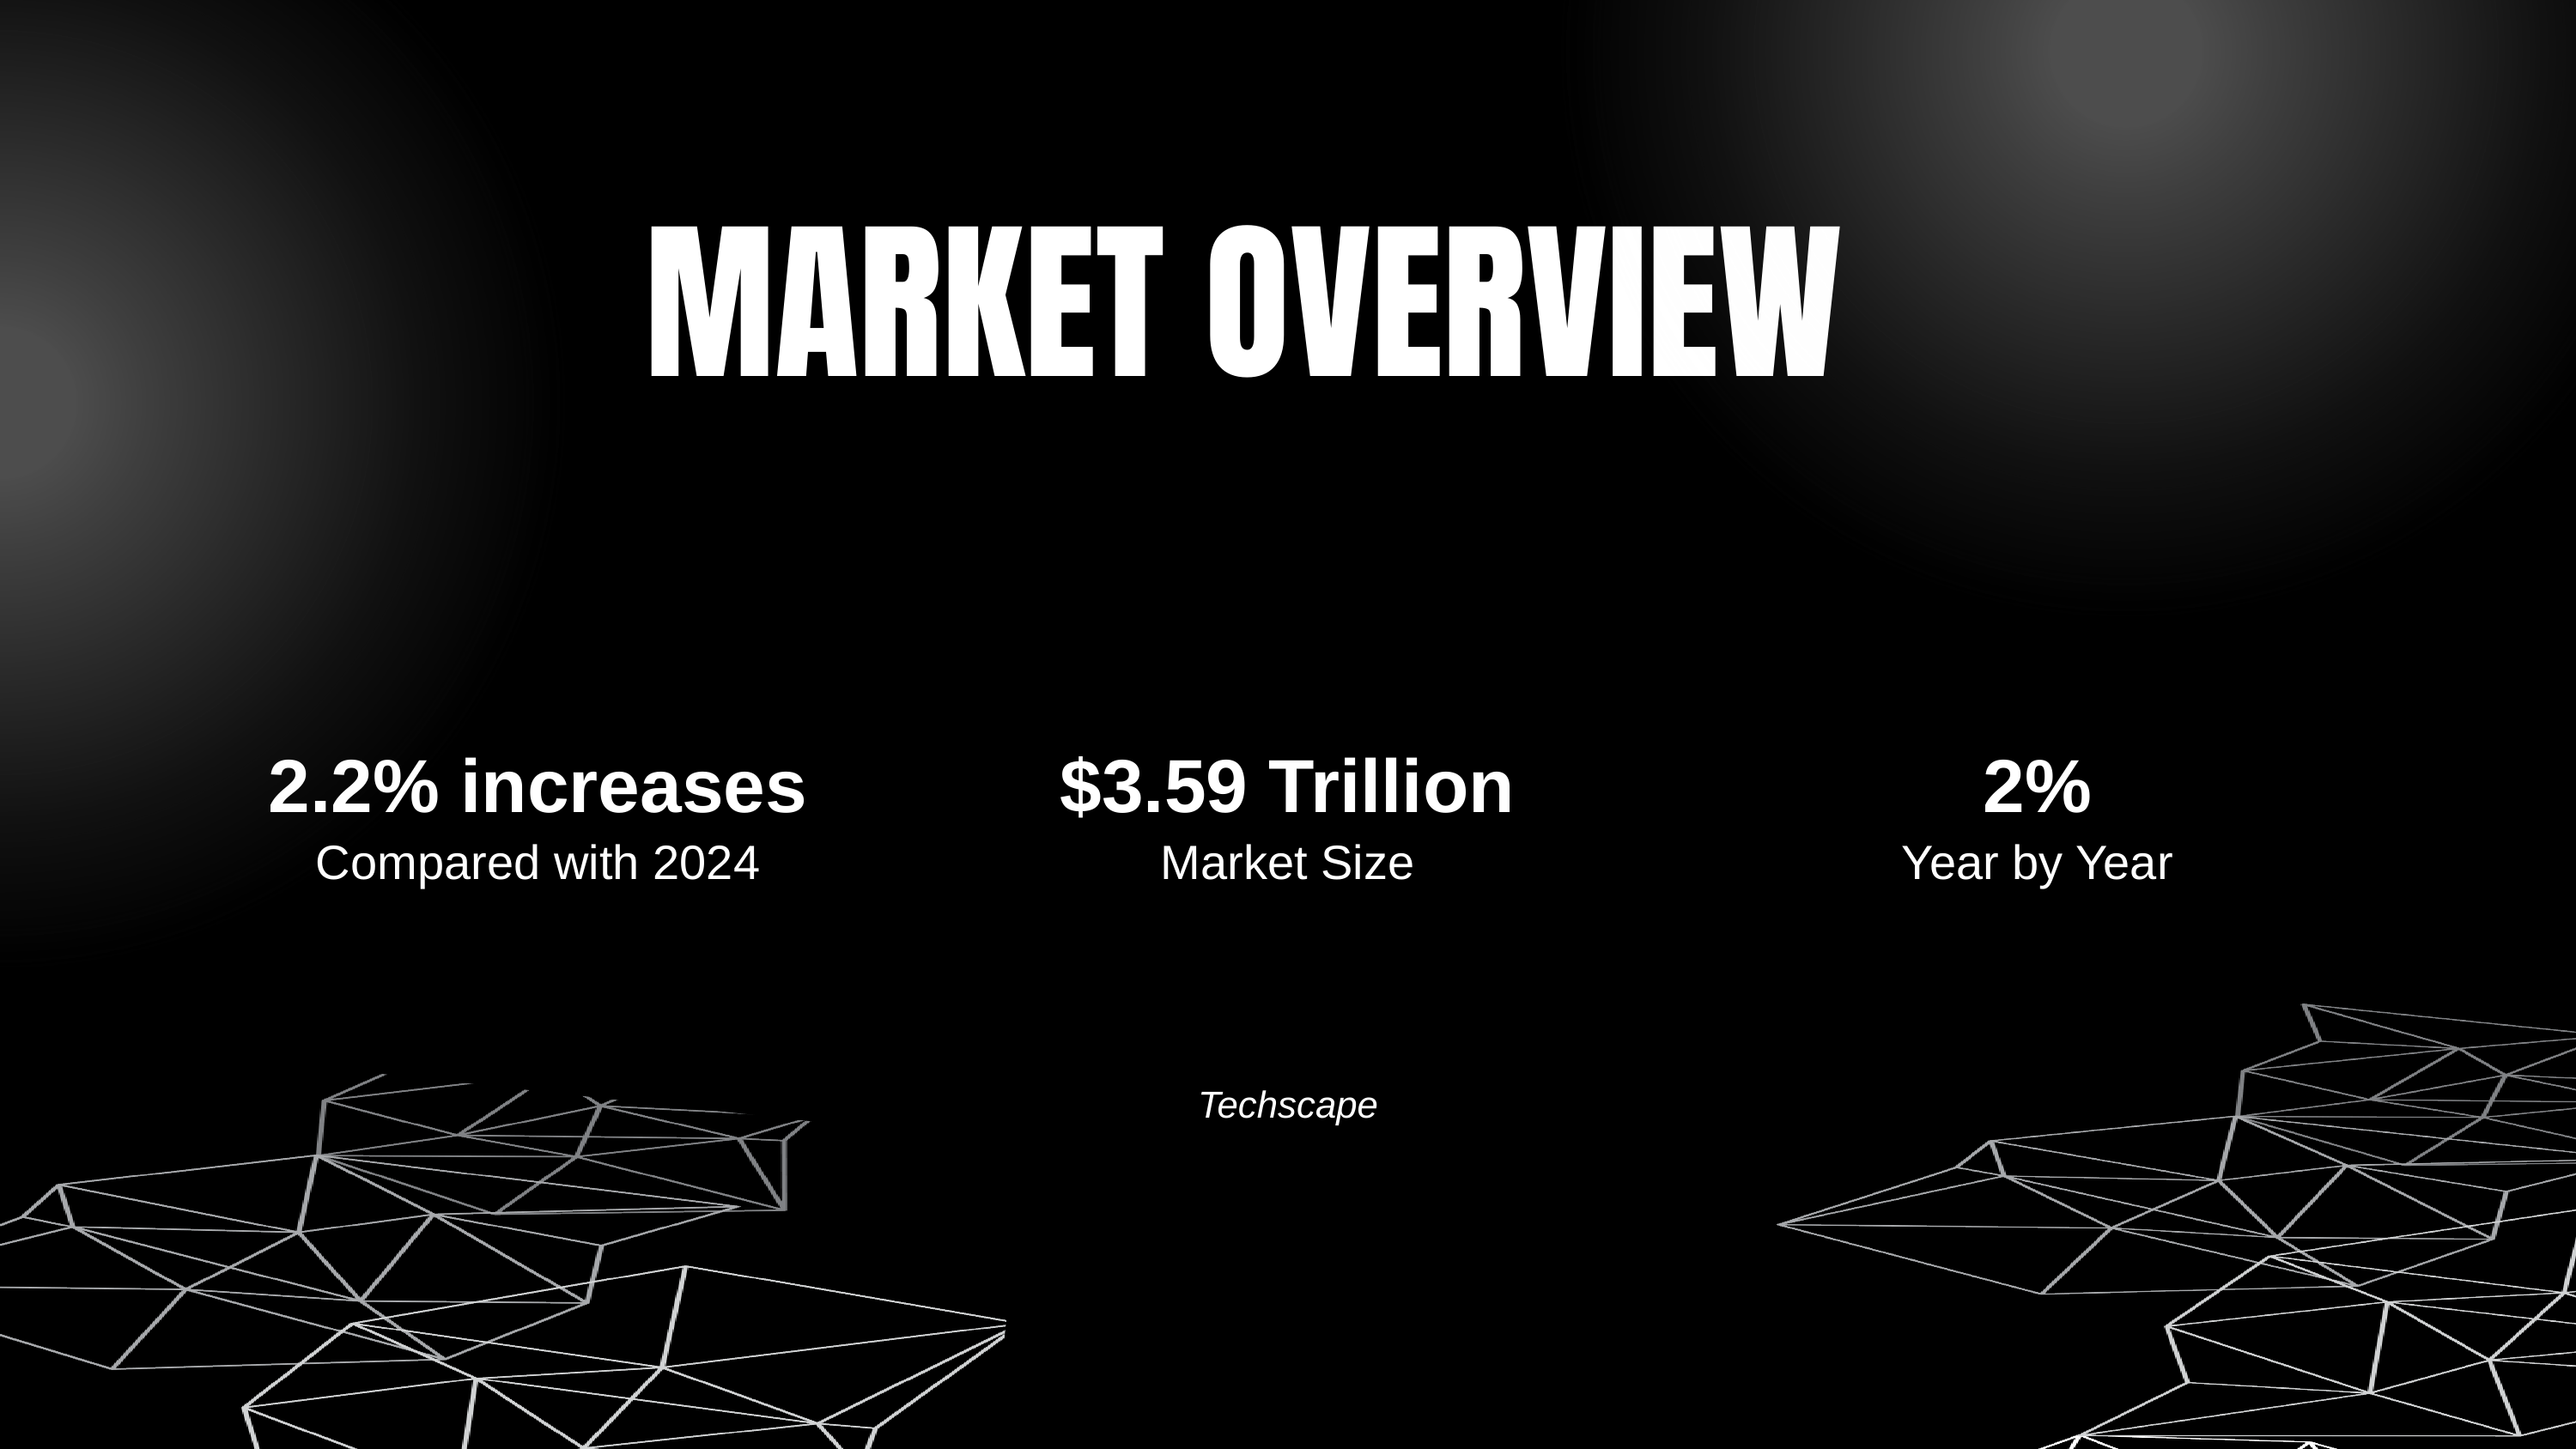

MARKET OVERVIEW
2.2% increases
$3.59 Trillion
2%

Compared with 2024
Market Size
Year by Year
Techscape